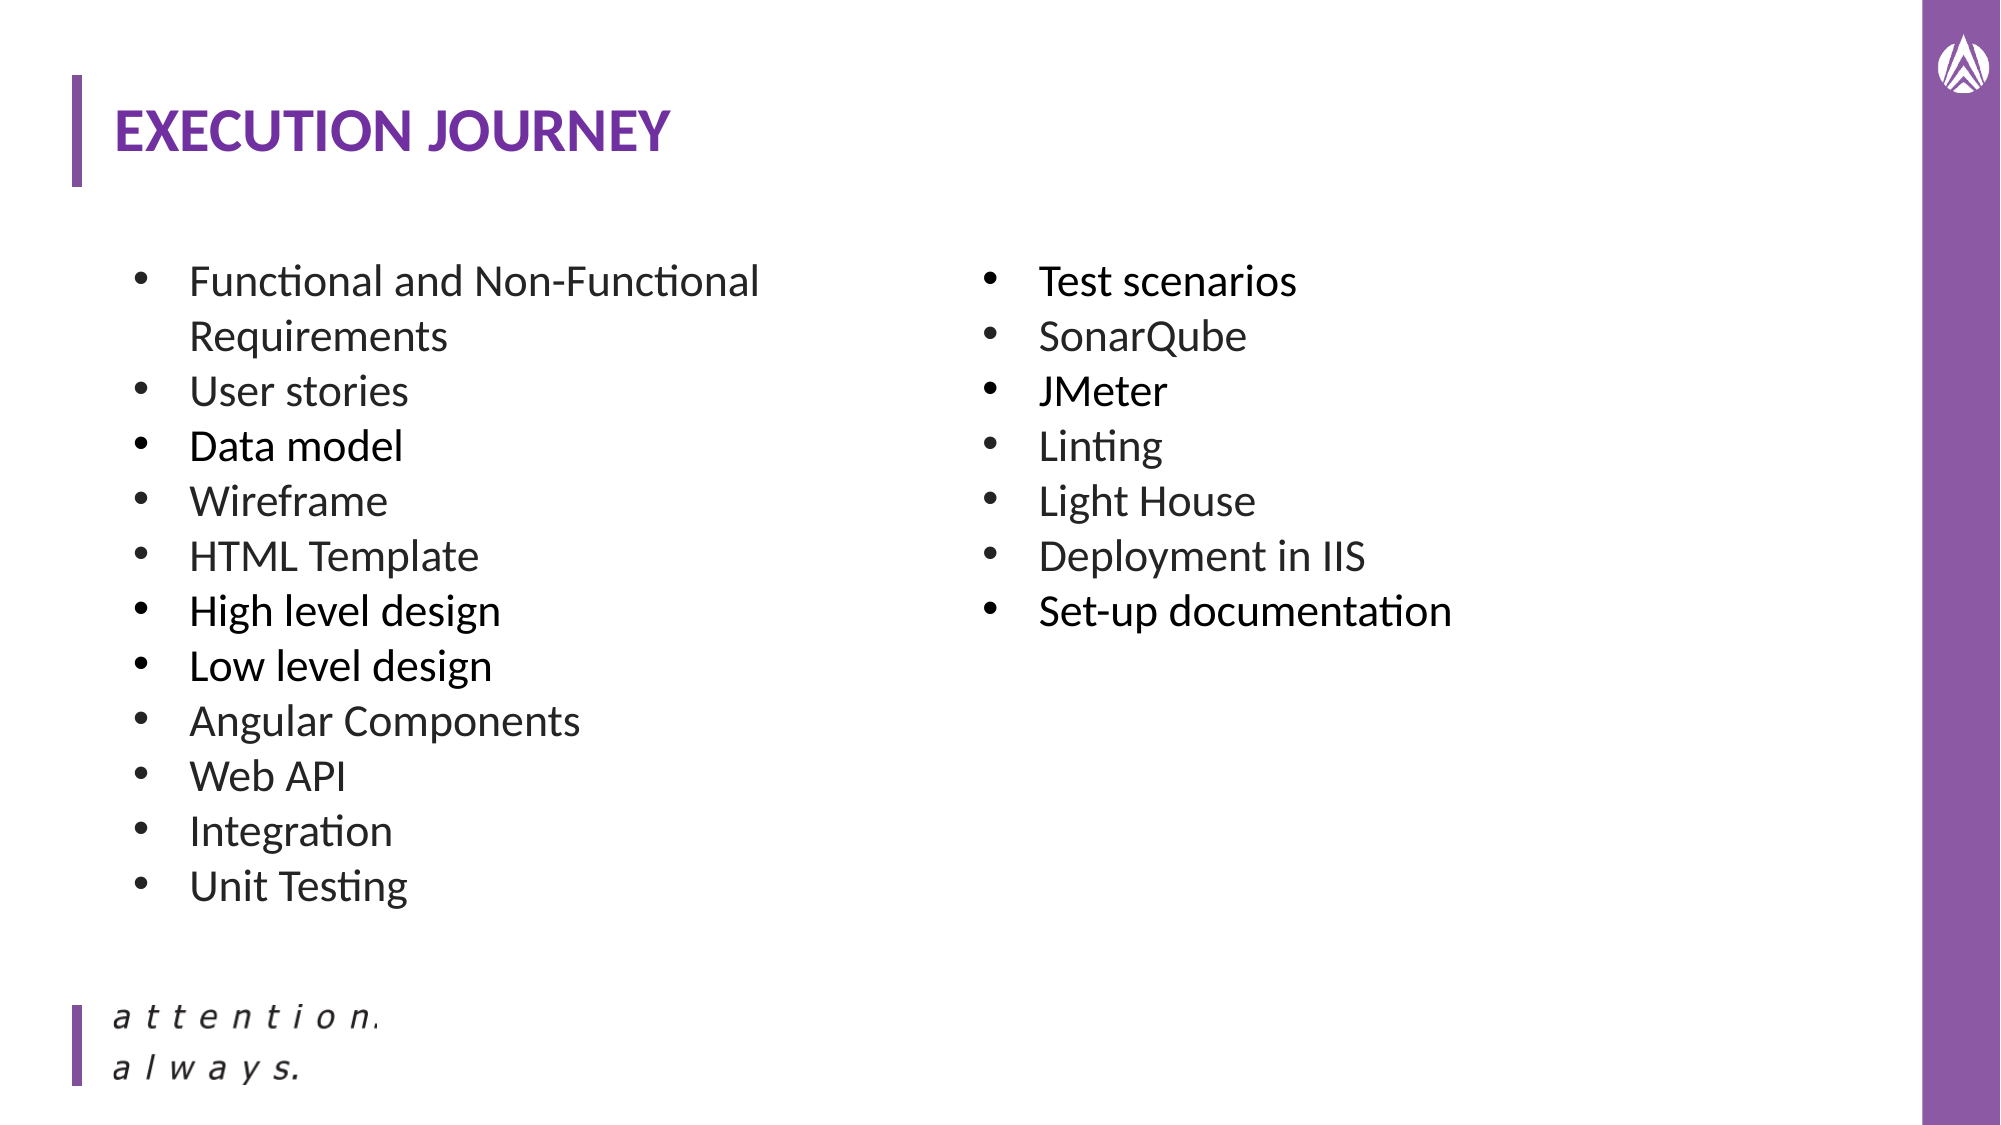

# EXECUTION JOURNEY

Functional and Non-Functional Requirements
User stories​​
Data model
Wireframe​
HTML Template​
High level design
Low level design
Angular Components​
Web API​
Integration​
Unit Testing​

Test scenarios
SonarQube​
JMeter
Linting​
Light House​
Deployment in IIS​
Set-up documentation